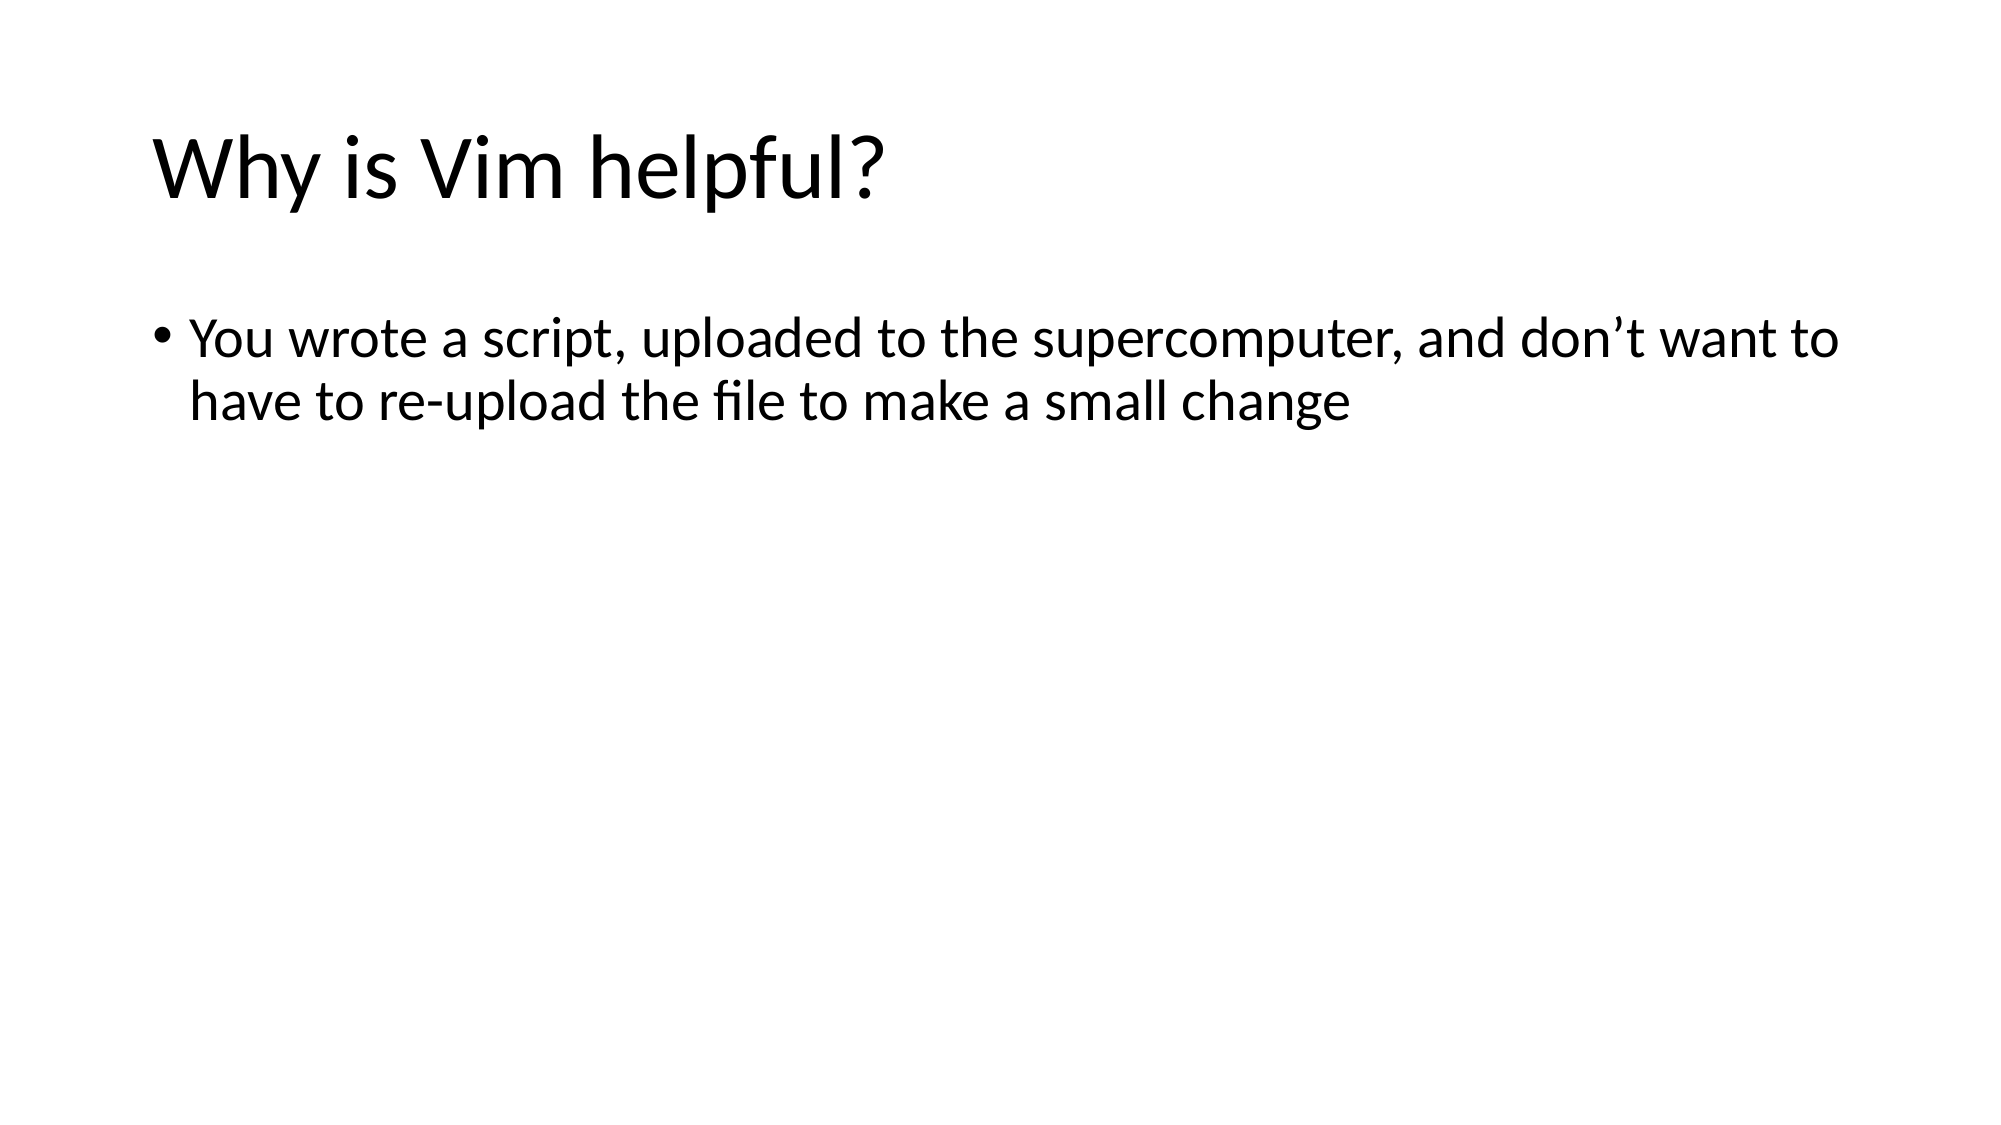

# Why is Vim helpful?
You wrote a script, uploaded to the supercomputer, and don’t want to have to re-upload the file to make a small change